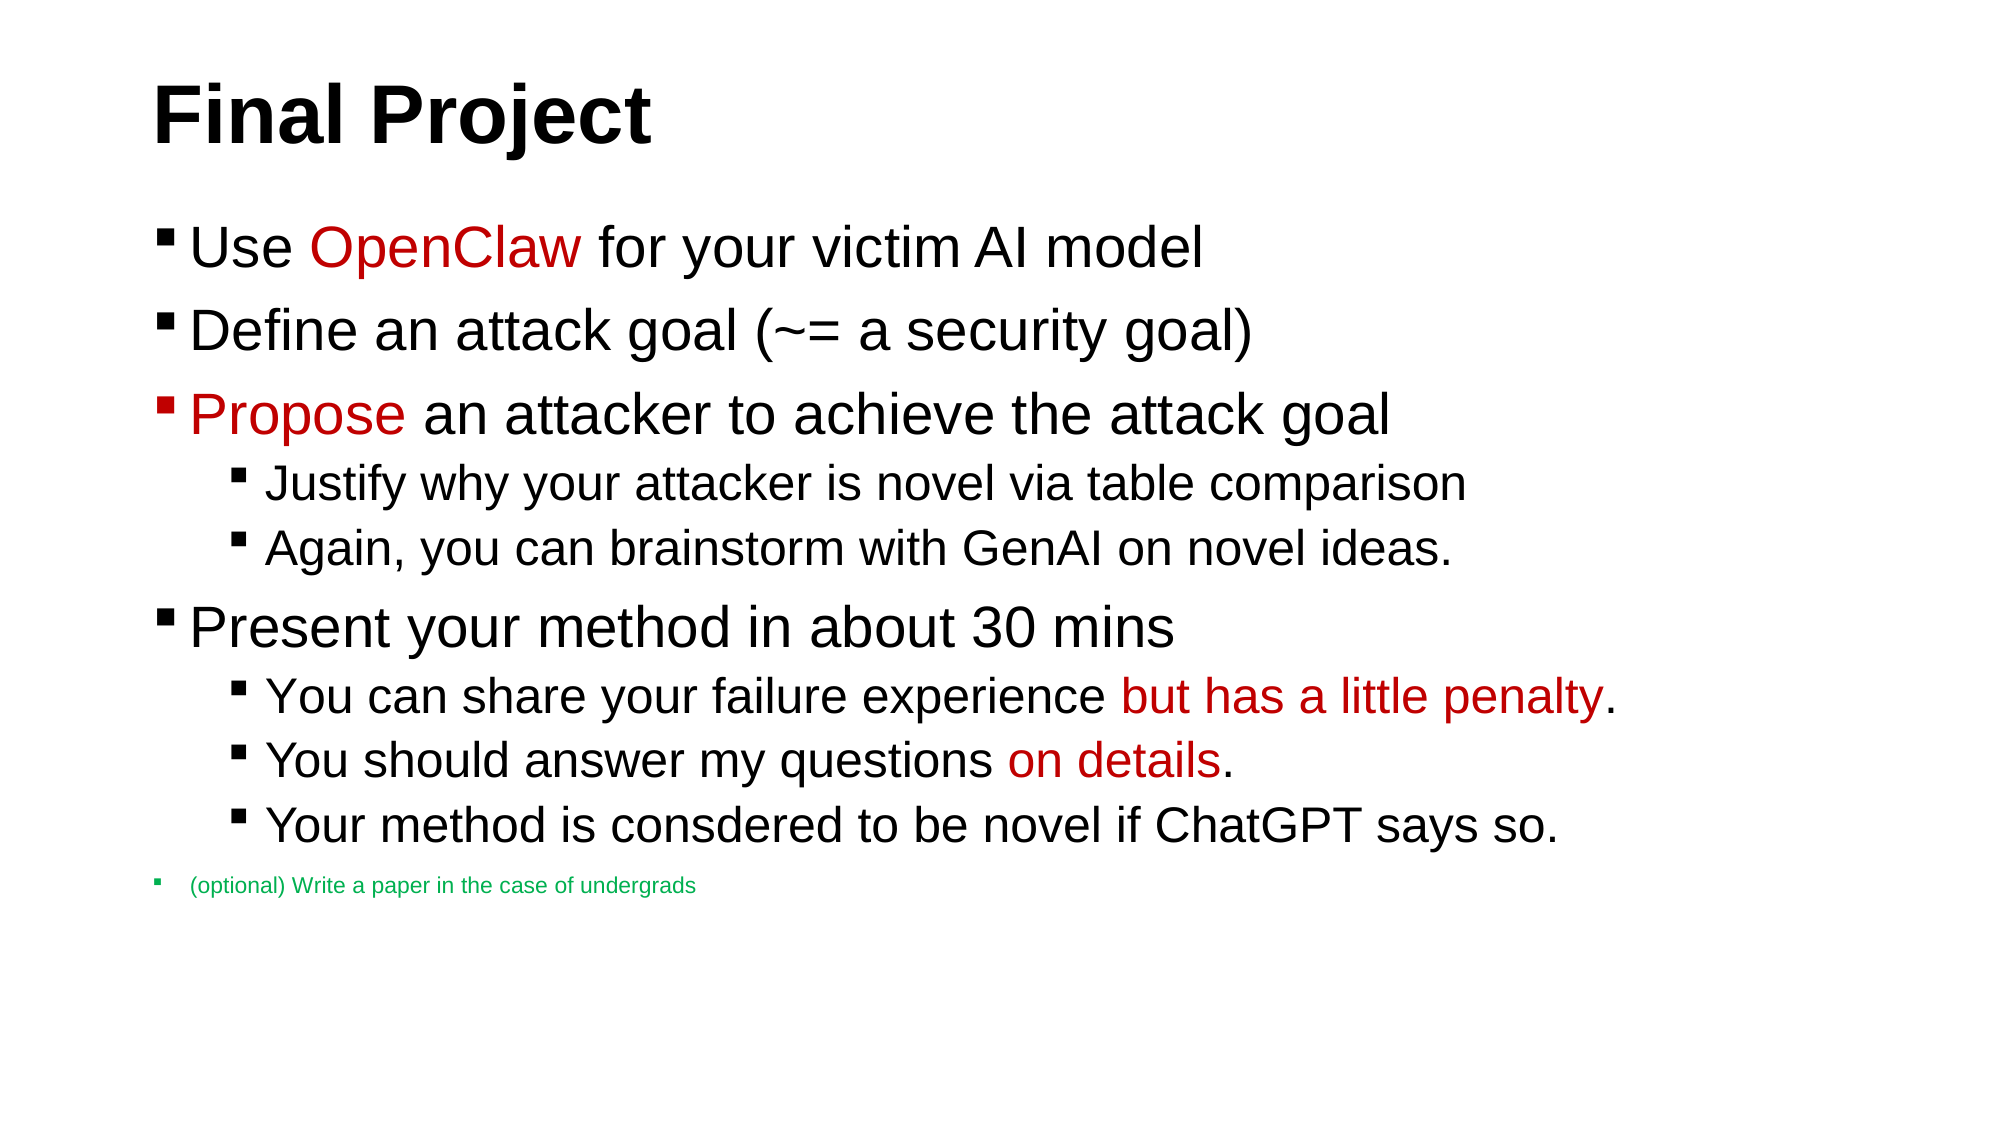

# Final Project
Use OpenClaw for your victim AI model
Define an attack goal (~= a security goal)
Propose an attacker to achieve the attack goal
Justify why your attacker is novel via table comparison
Again, you can brainstorm with GenAI on novel ideas.
Present your method in about 30 mins
You can share your failure experience but has a little penalty.
You should answer my questions on details.
Your method is consdered to be novel if ChatGPT says so.
(optional) Write a paper in the case of undergrads